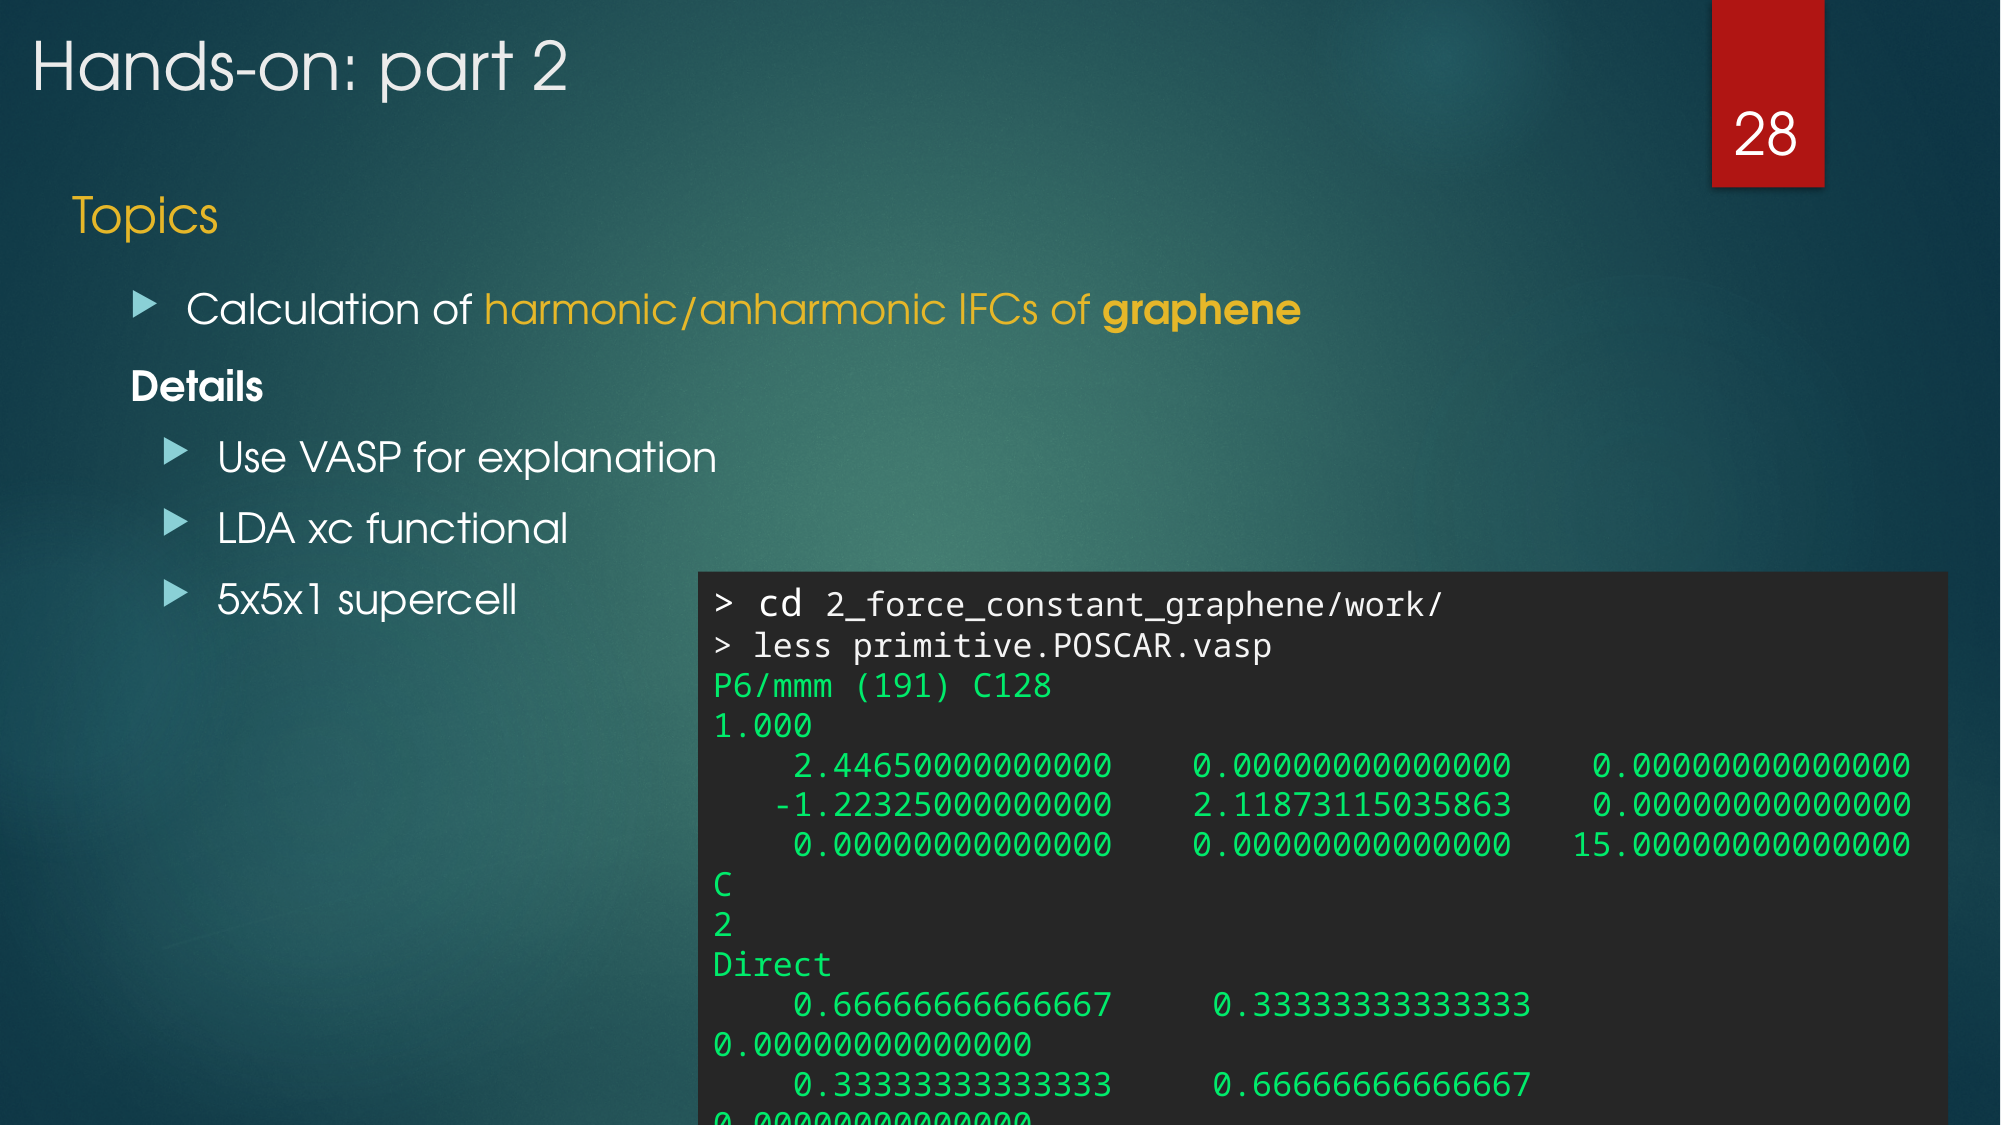

# Hands-on: part 2
28
Topics
Calculation of harmonic/anharmonic IFCs of graphene
Details
Use VASP for explanation
LDA xc functional
5x5x1 supercell
> cd 2_force_constant_graphene/work/
> less primitive.POSCAR.vasp
P6/mmm (191) C128
1.000
    2.44650000000000    0.00000000000000    0.00000000000000
   -1.22325000000000    2.11873115035863    0.00000000000000
    0.00000000000000    0.00000000000000   15.00000000000000
C
2
Direct
    0.66666666666667     0.33333333333333     0.00000000000000
    0.33333333333333     0.66666666666667     0.00000000000000